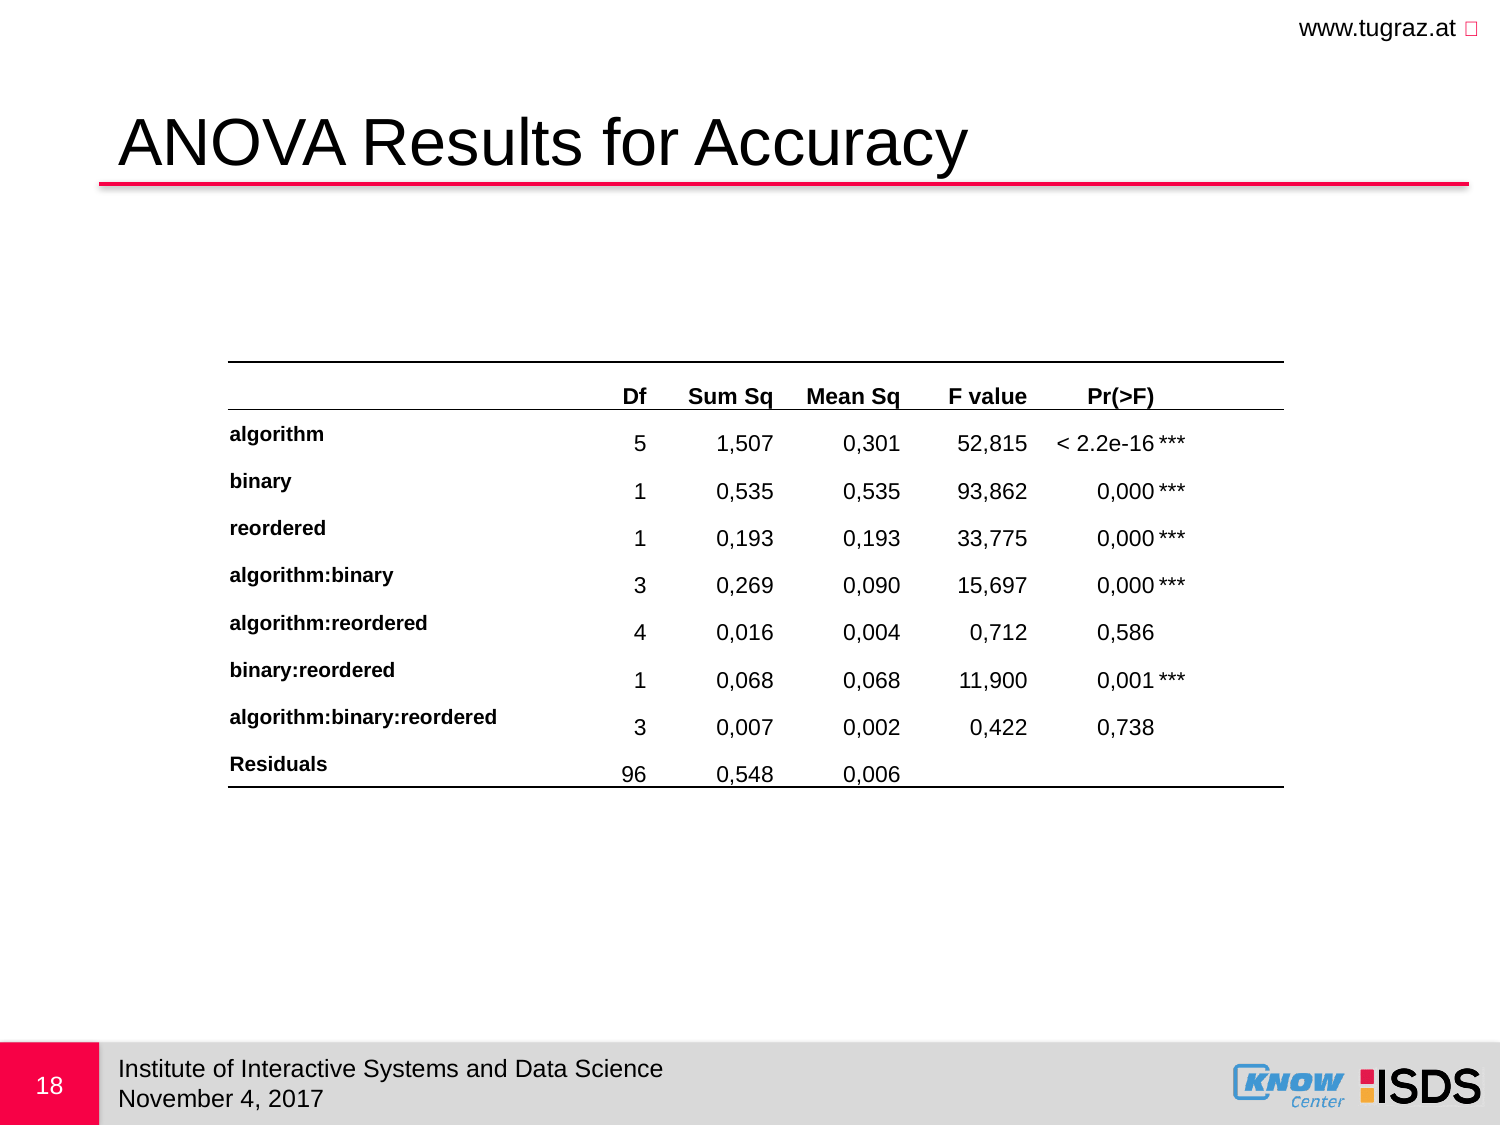

# ANOVA Results for Accuracy
|  | Df | Sum Sq | Mean Sq | F value | Pr(>F) |  |
| --- | --- | --- | --- | --- | --- | --- |
| algorithm | 5 | 1,507 | 0,301 | 52,815 | < 2.2e-16 | \*\*\* |
| binary | 1 | 0,535 | 0,535 | 93,862 | 0,000 | \*\*\* |
| reordered | 1 | 0,193 | 0,193 | 33,775 | 0,000 | \*\*\* |
| algorithm:binary | 3 | 0,269 | 0,090 | 15,697 | 0,000 | \*\*\* |
| algorithm:reordered | 4 | 0,016 | 0,004 | 0,712 | 0,586 |  |
| binary:reordered | 1 | 0,068 | 0,068 | 11,900 | 0,001 | \*\*\* |
| algorithm:binary:reordered | 3 | 0,007 | 0,002 | 0,422 | 0,738 |  |
| Residuals | 96 | 0,548 | 0,006 |  |  |  |
Institute of Interactive Systems and Data Science
18
November 4, 2017